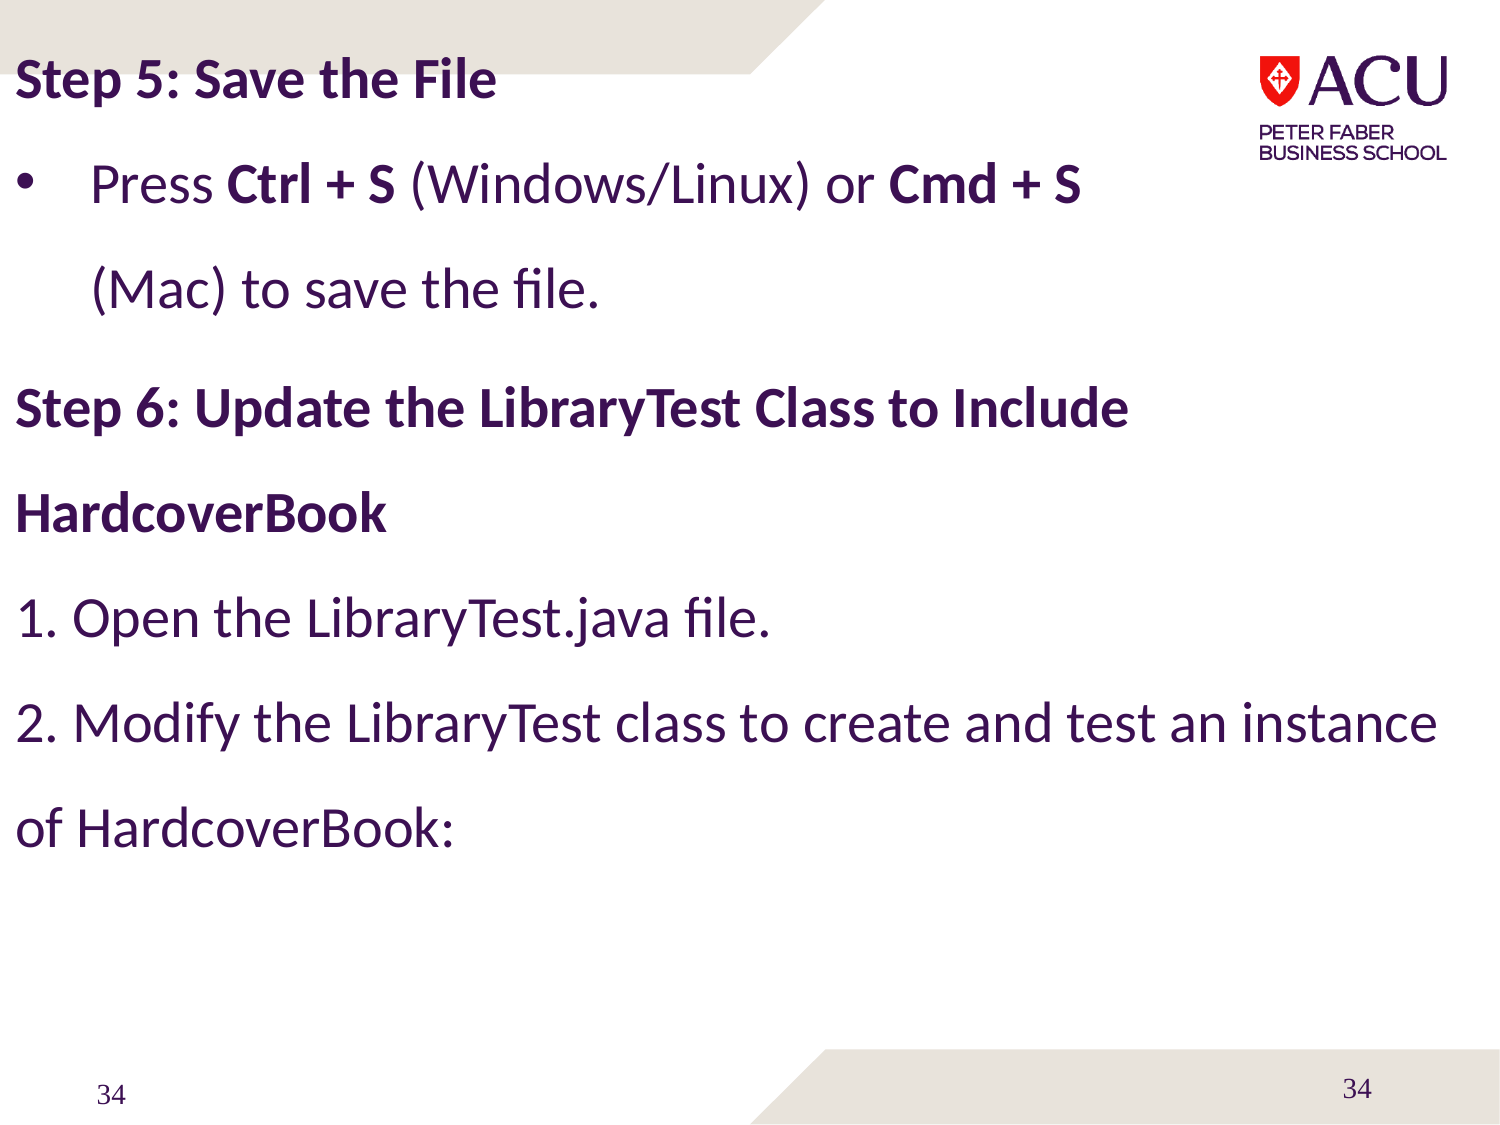

Step 5: Save the File
Press Ctrl + S (Windows/Linux) or Cmd + S (Mac) to save the file.

Step 6: Update the LibraryTest Class to Include HardcoverBook
 Open the LibraryTest.java file.
 Modify the LibraryTest class to create and test an instance of HardcoverBook:
34
34